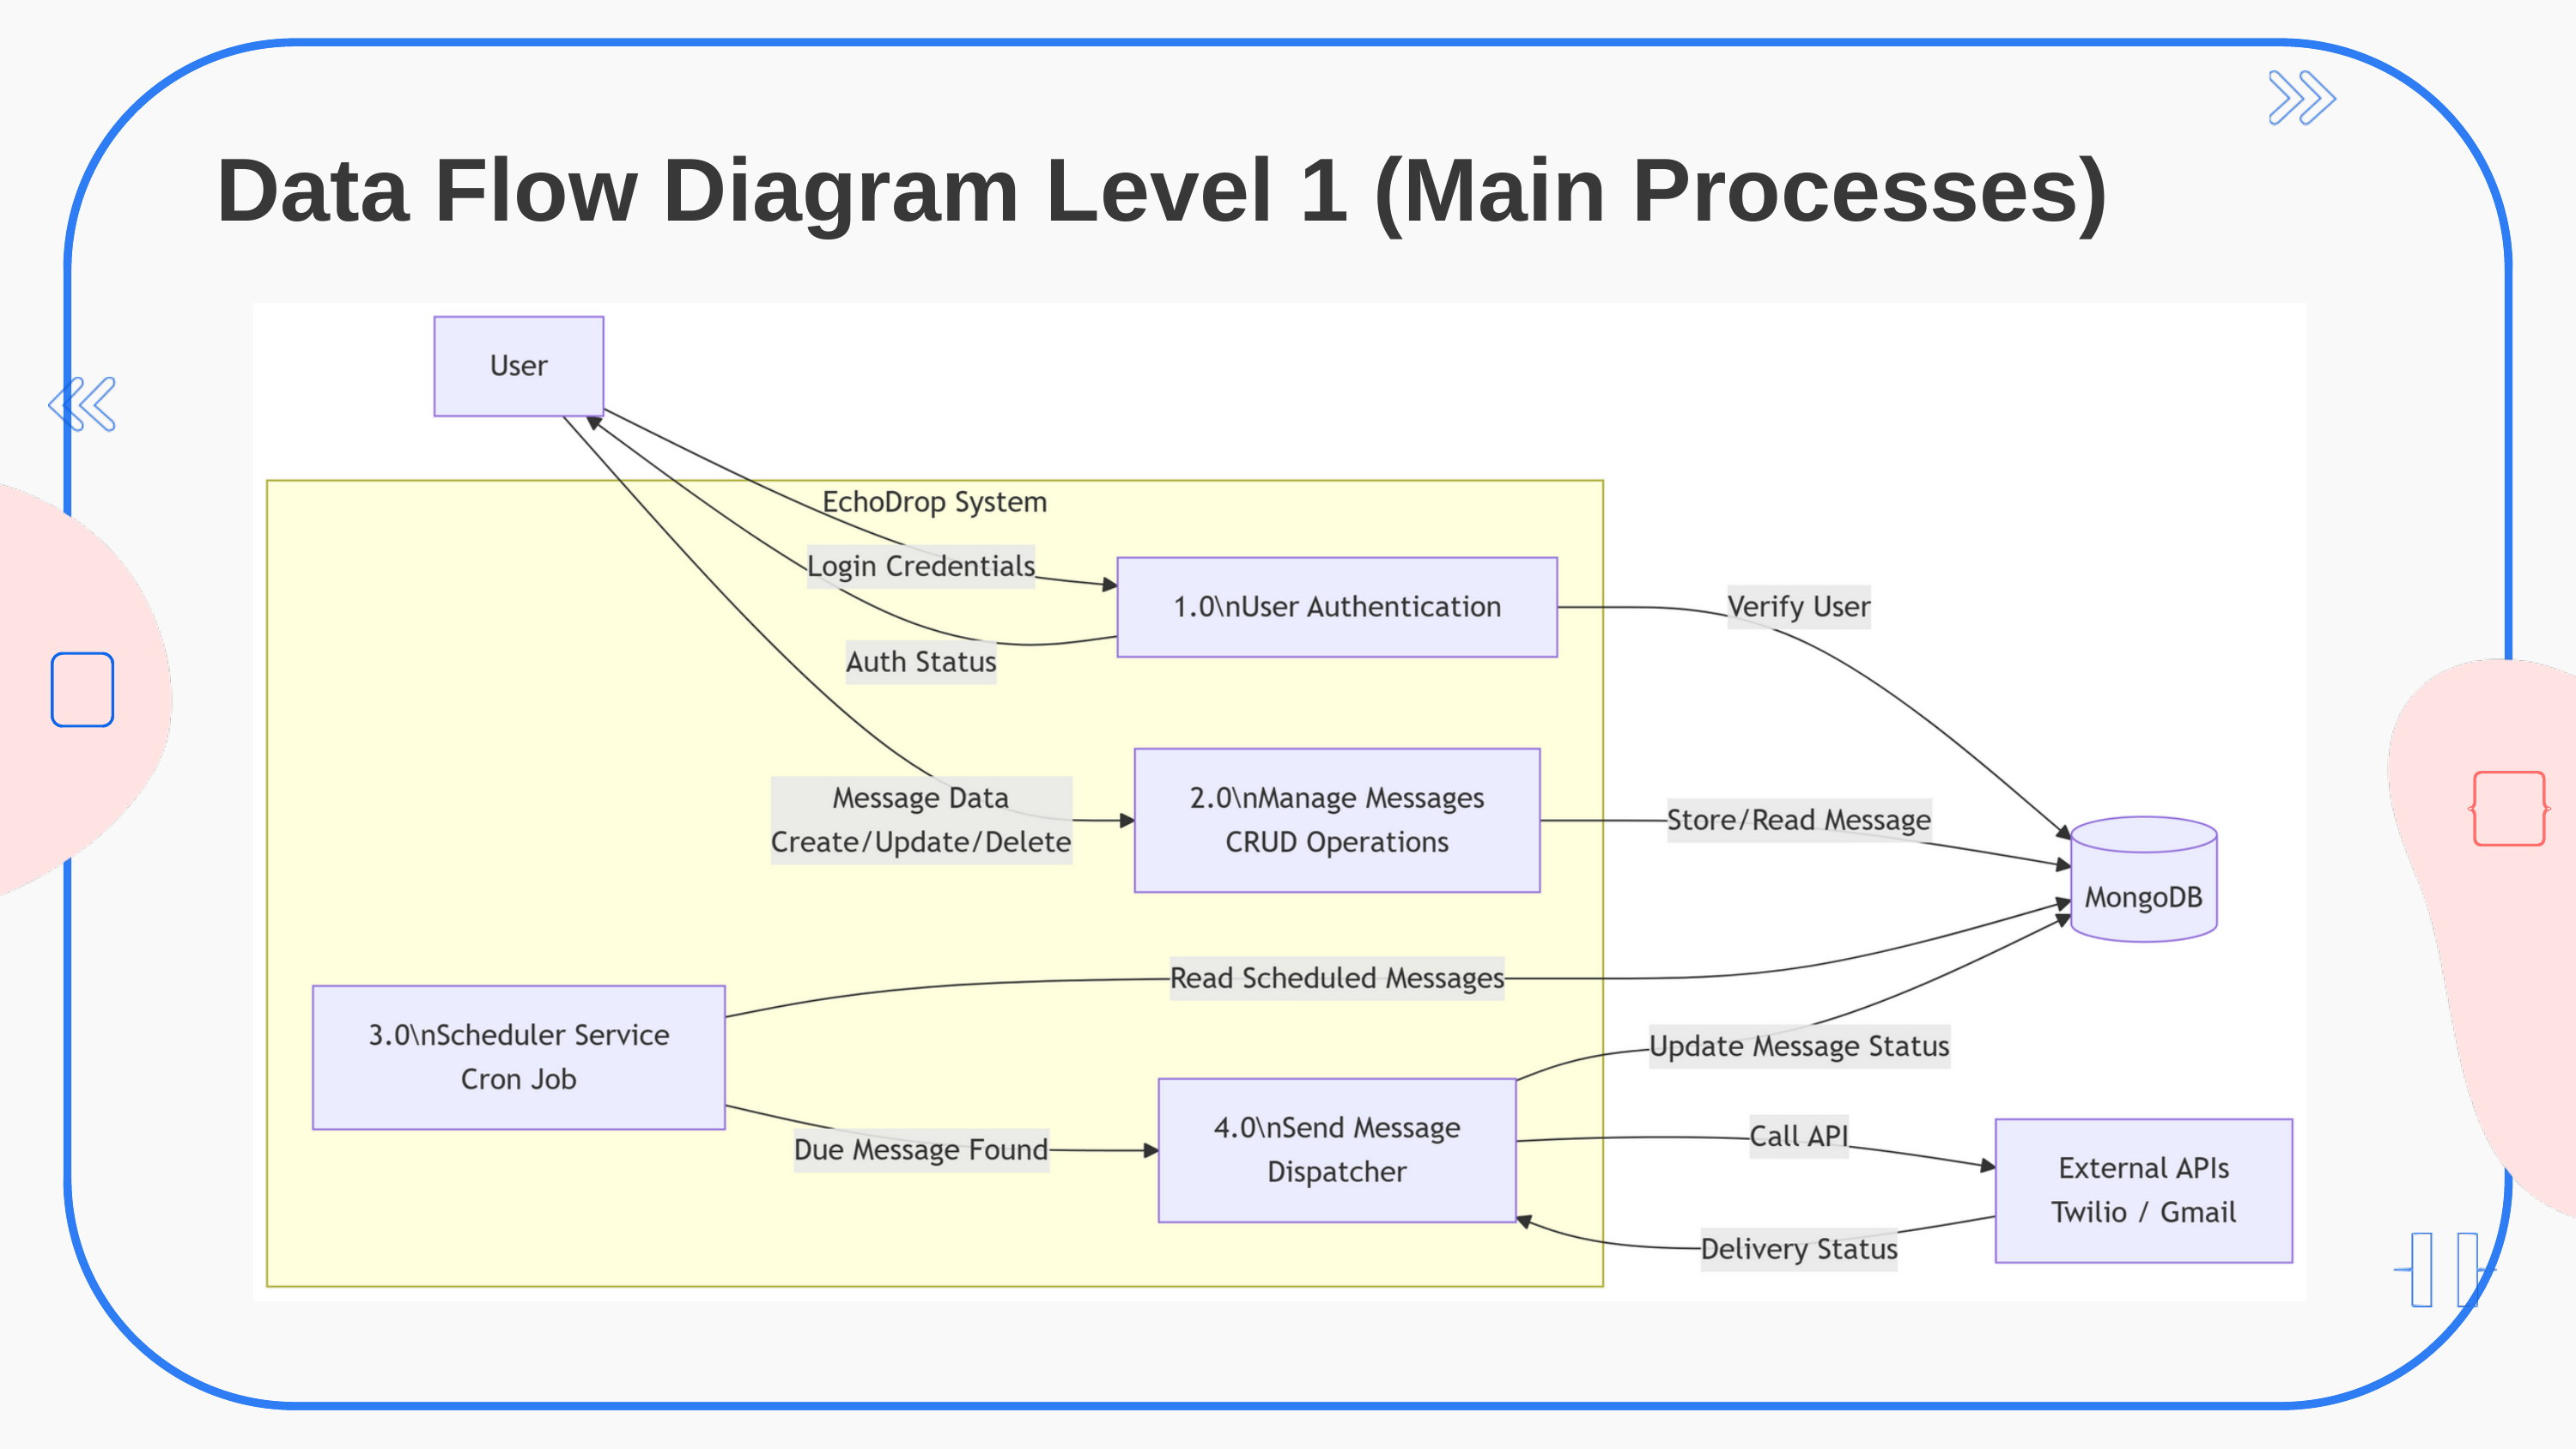

Data Flow Diagram Level 1 (Main Processes)